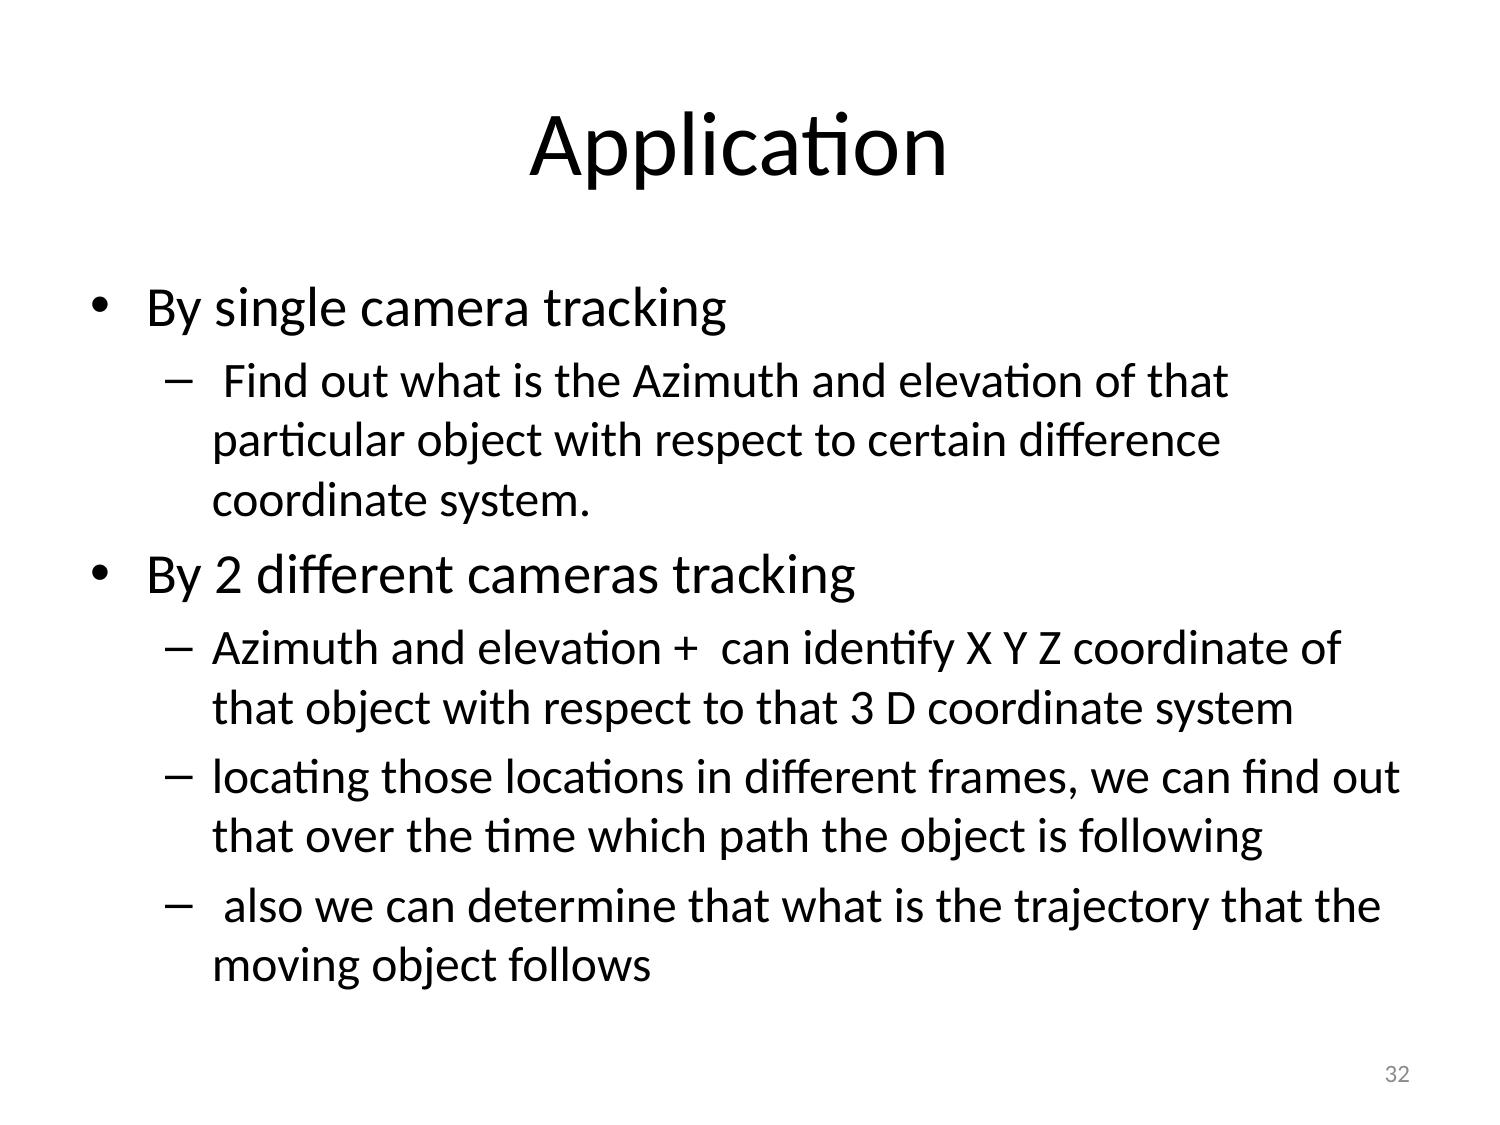

# Application
By single camera tracking
 Find out what is the Azimuth and elevation of that particular object with respect to certain difference coordinate system.
By 2 different cameras tracking
Azimuth and elevation +  can identify X Y Z coordinate of that object with respect to that 3 D coordinate system
locating those locations in different frames, we can find out that over the time which path the object is following
 also we can determine that what is the trajectory that the moving object follows

32